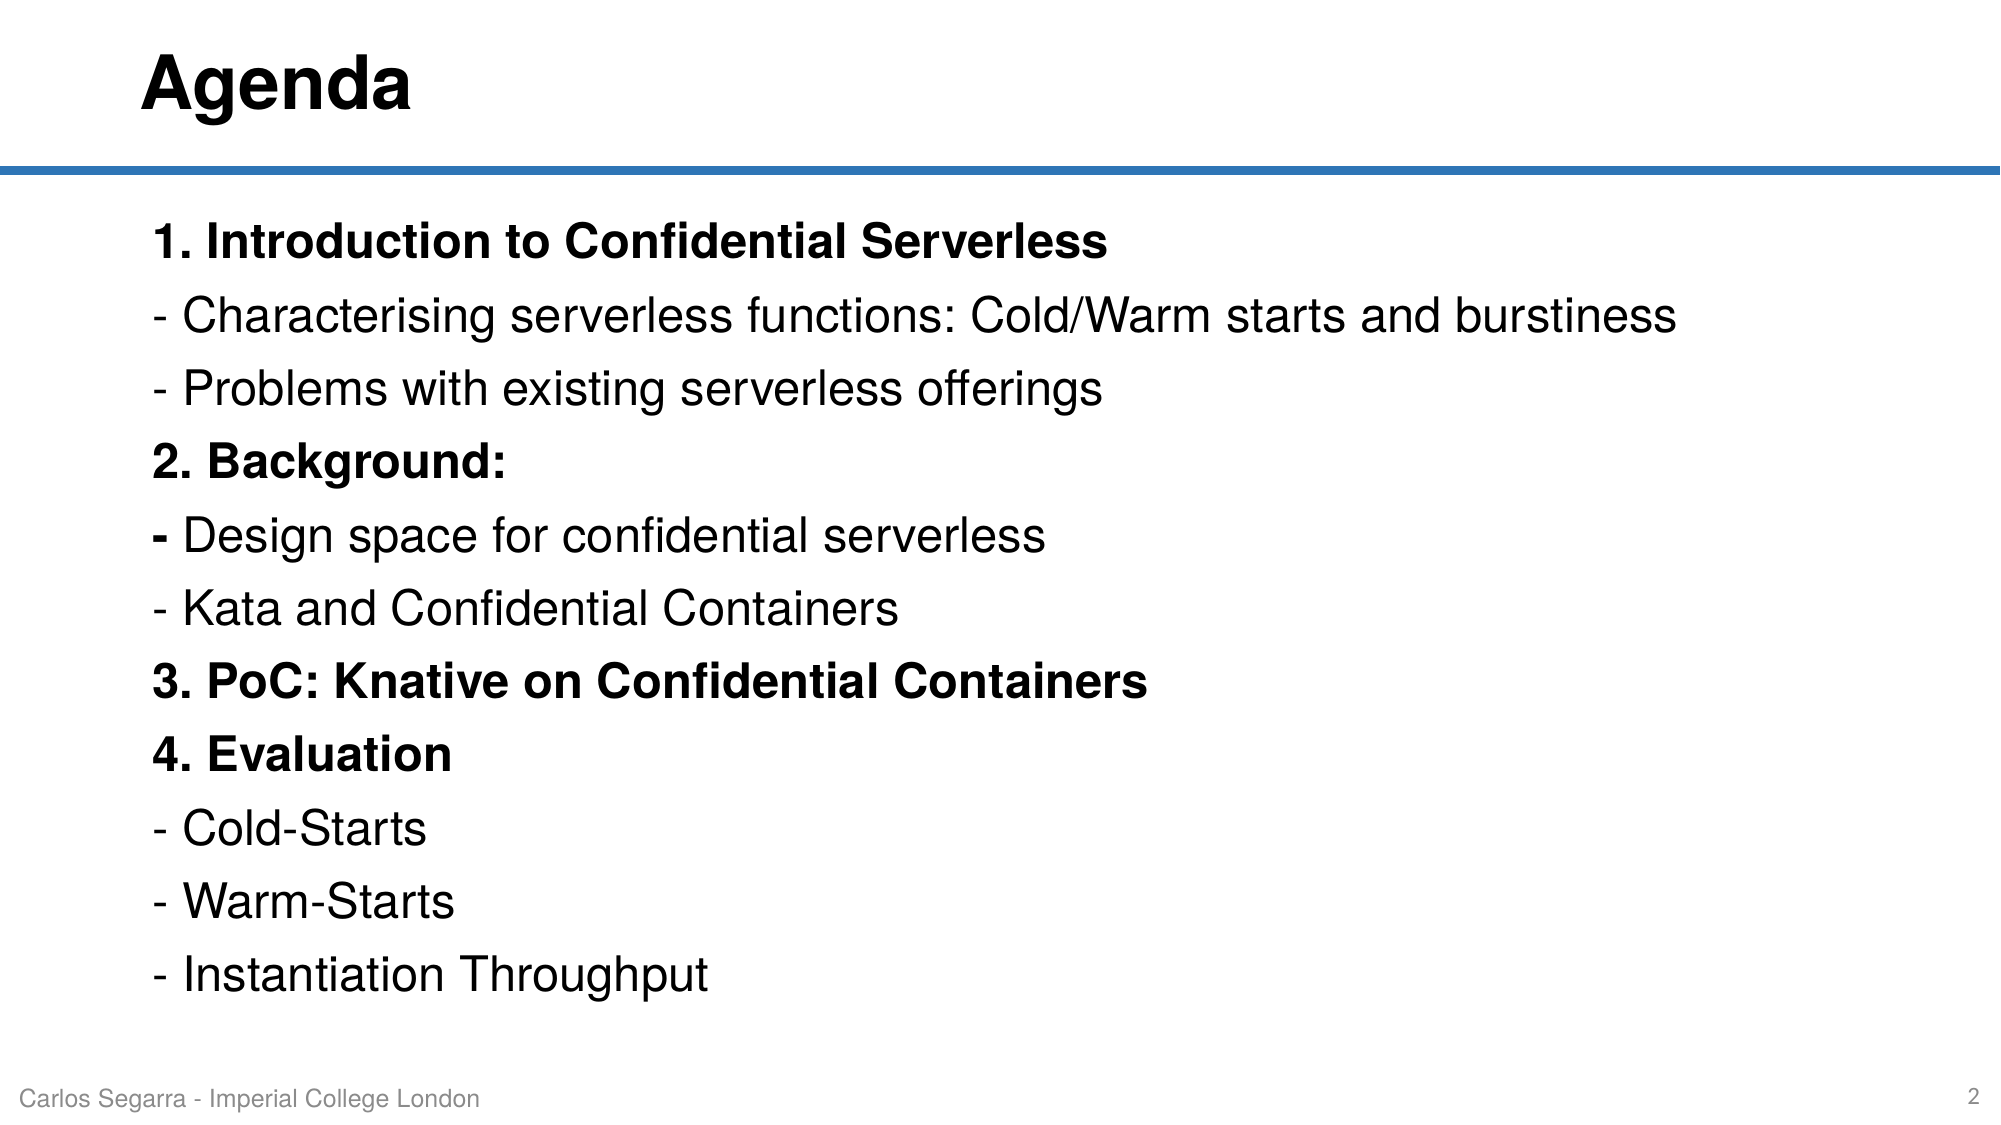

# Agenda
1. Introduction to Confidential Serverless
- Characterising serverless functions: Cold/Warm starts and burstiness
- Problems with existing serverless offerings
2. Background:
- Design space for confidential serverless
- Kata and Confidential Containers
3. PoC: Knative on Confidential Containers
4. Evaluation
- Cold-Starts
- Warm-Starts
- Instantiation Throughput

2
Carlos Segarra - Imperial College London